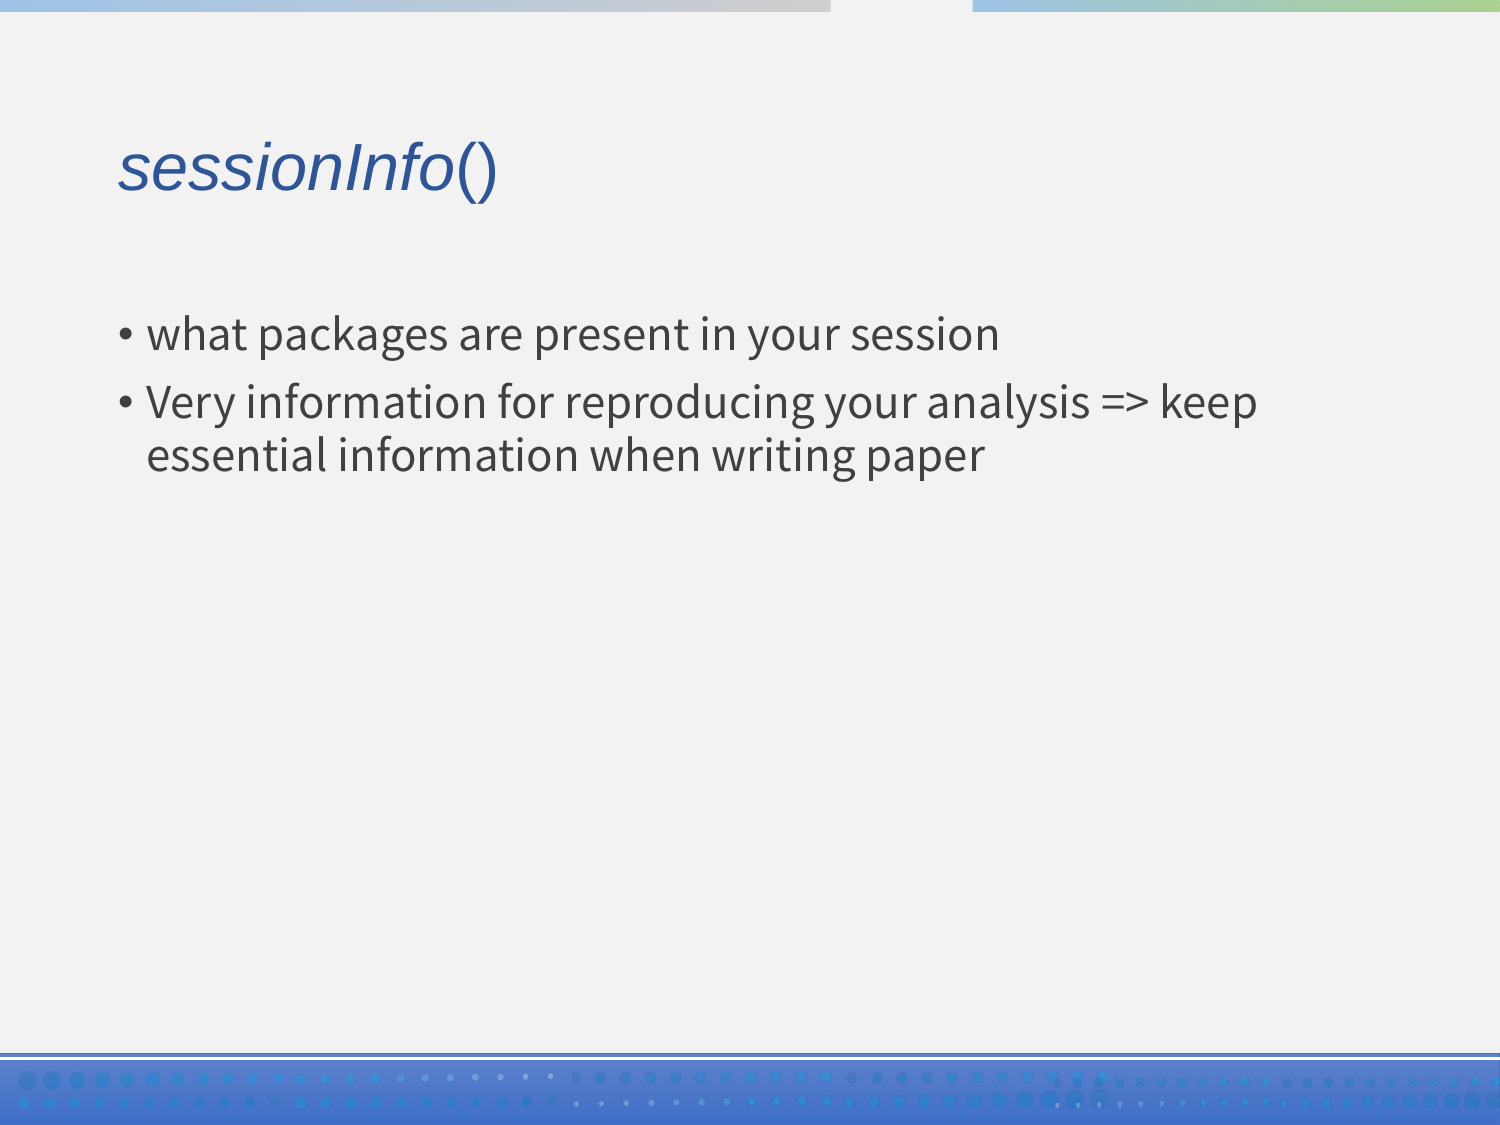

# sessionInfo()
what packages are present in your session
Very information for reproducing your analysis => keep essential information when writing paper